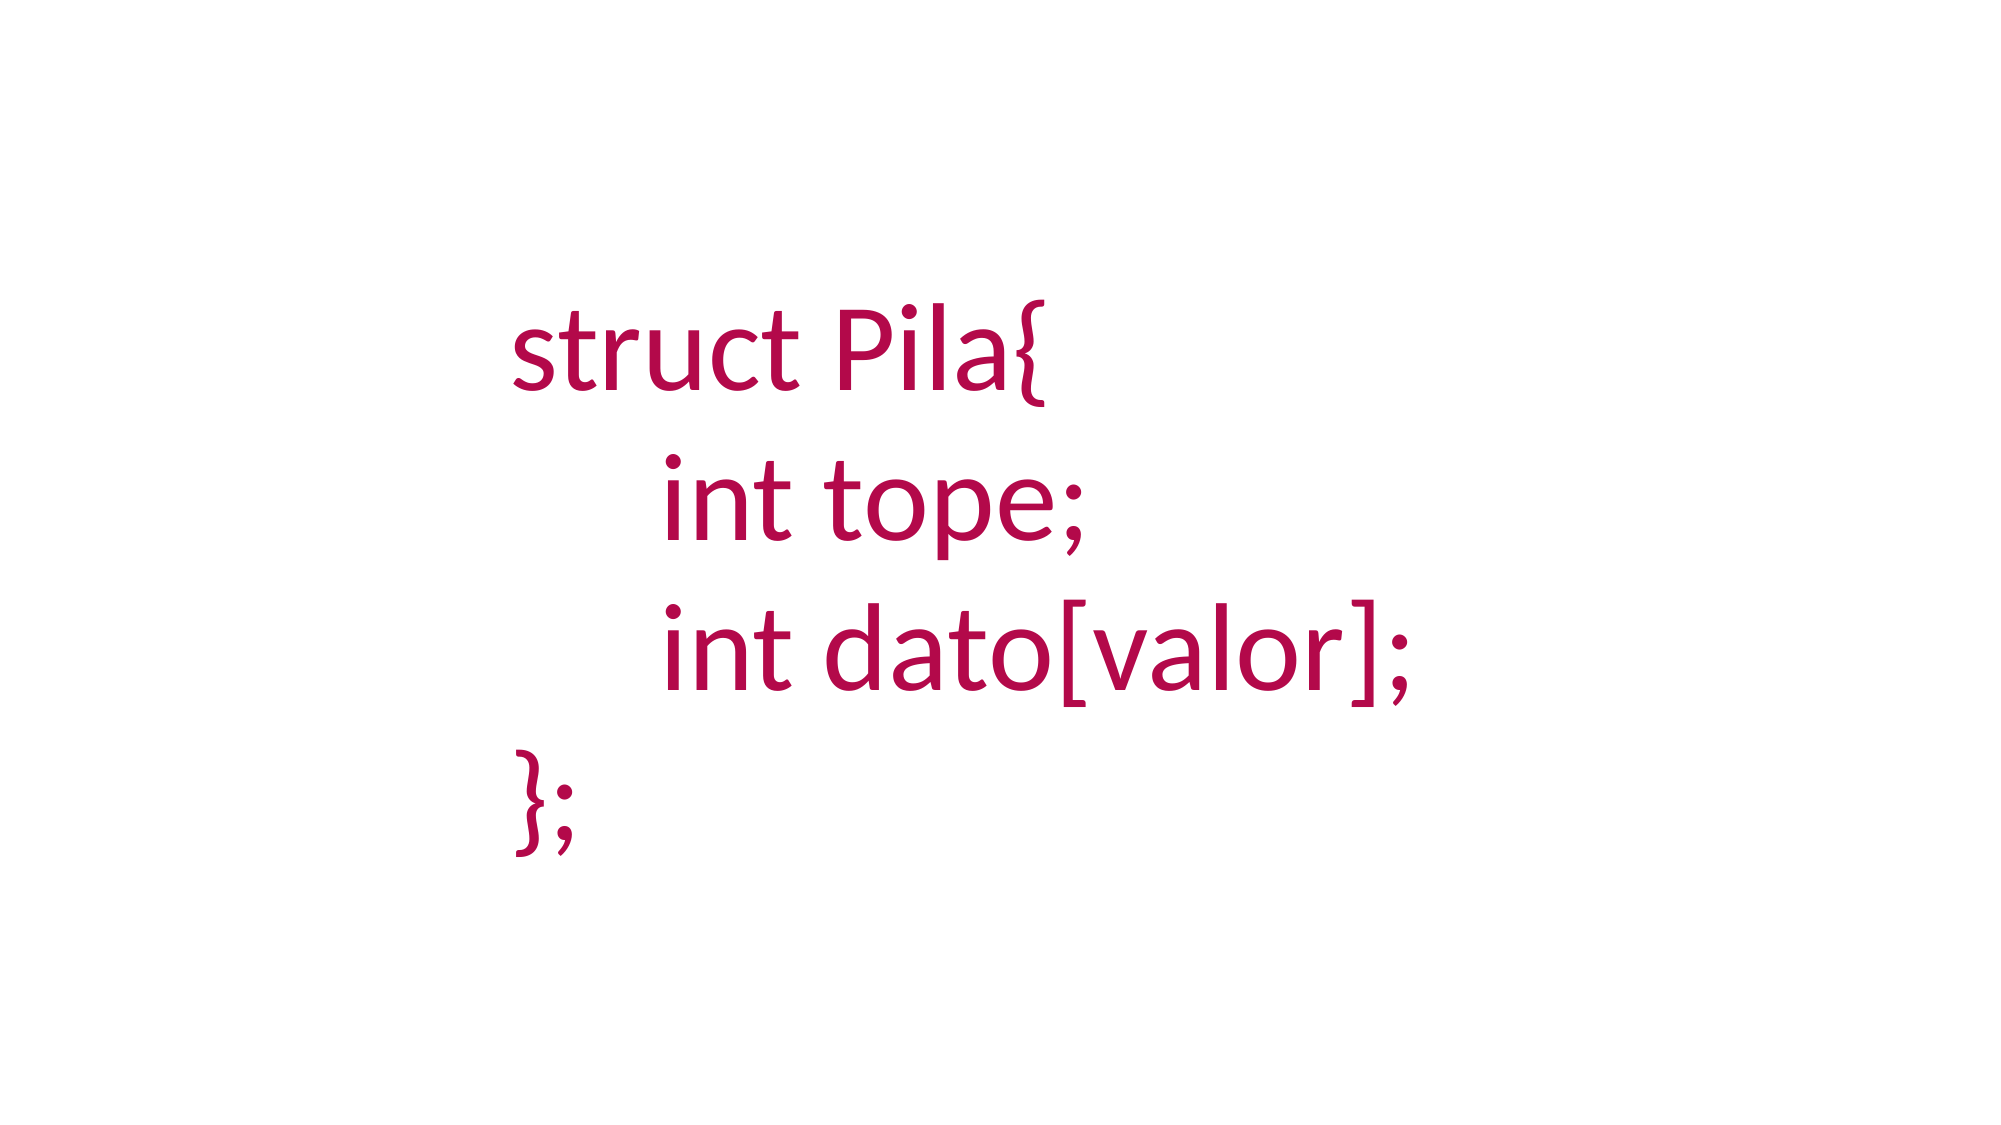

struct Pila{
	int tope;
	int dato[valor];
};